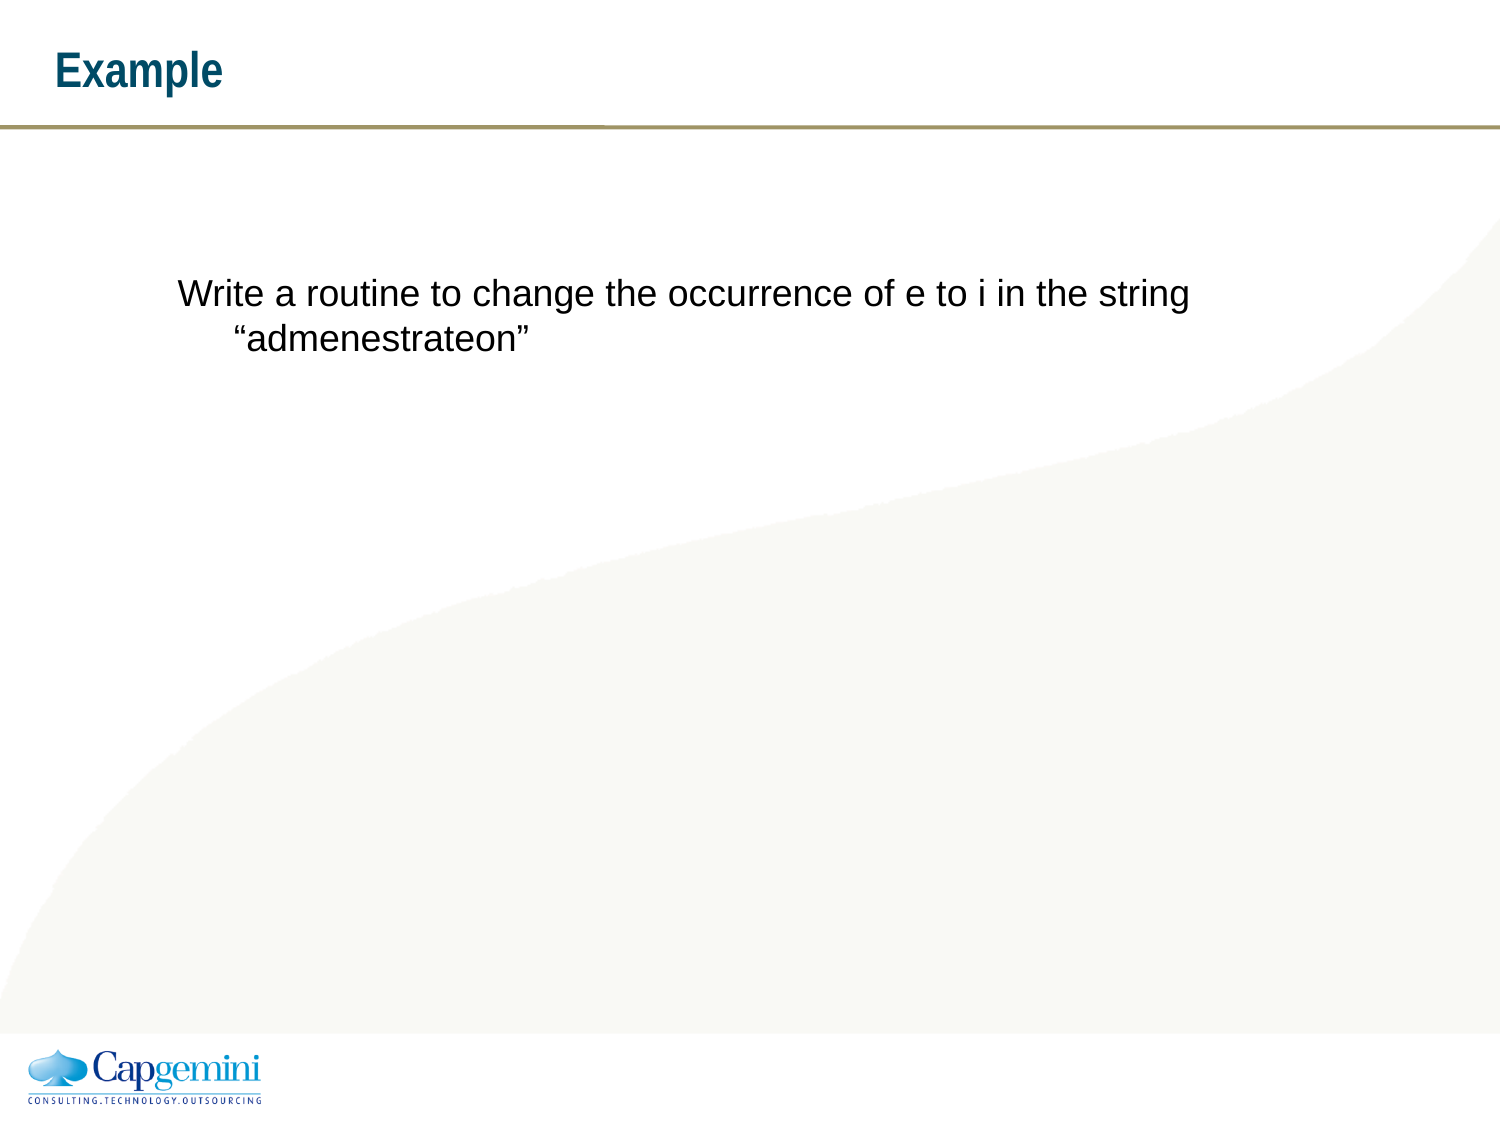

# Example
Write a routine to change the occurrence of e to i in the string “admenestrateon”